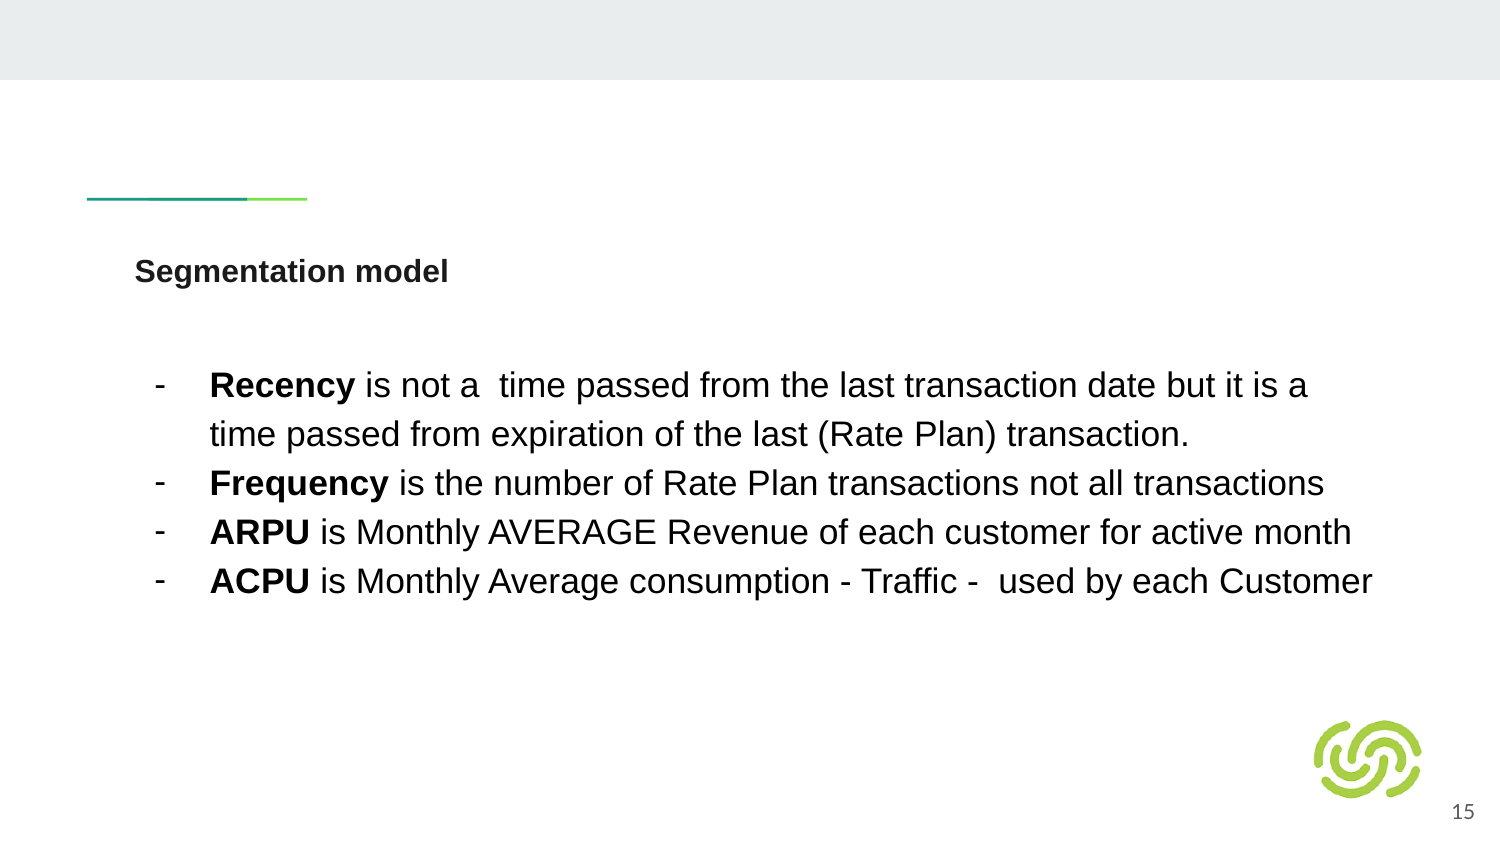

# Segmentation model

Recency is not a  time passed from the last transaction date but it is a time passed from expiration of the last (Rate Plan) transaction.
Frequency is the number of Rate Plan transactions not all transactions
ARPU is Monthly AVERAGE Revenue of each customer for active month
ACPU is Monthly Average consumption - Traffic -  used by each Customer

15